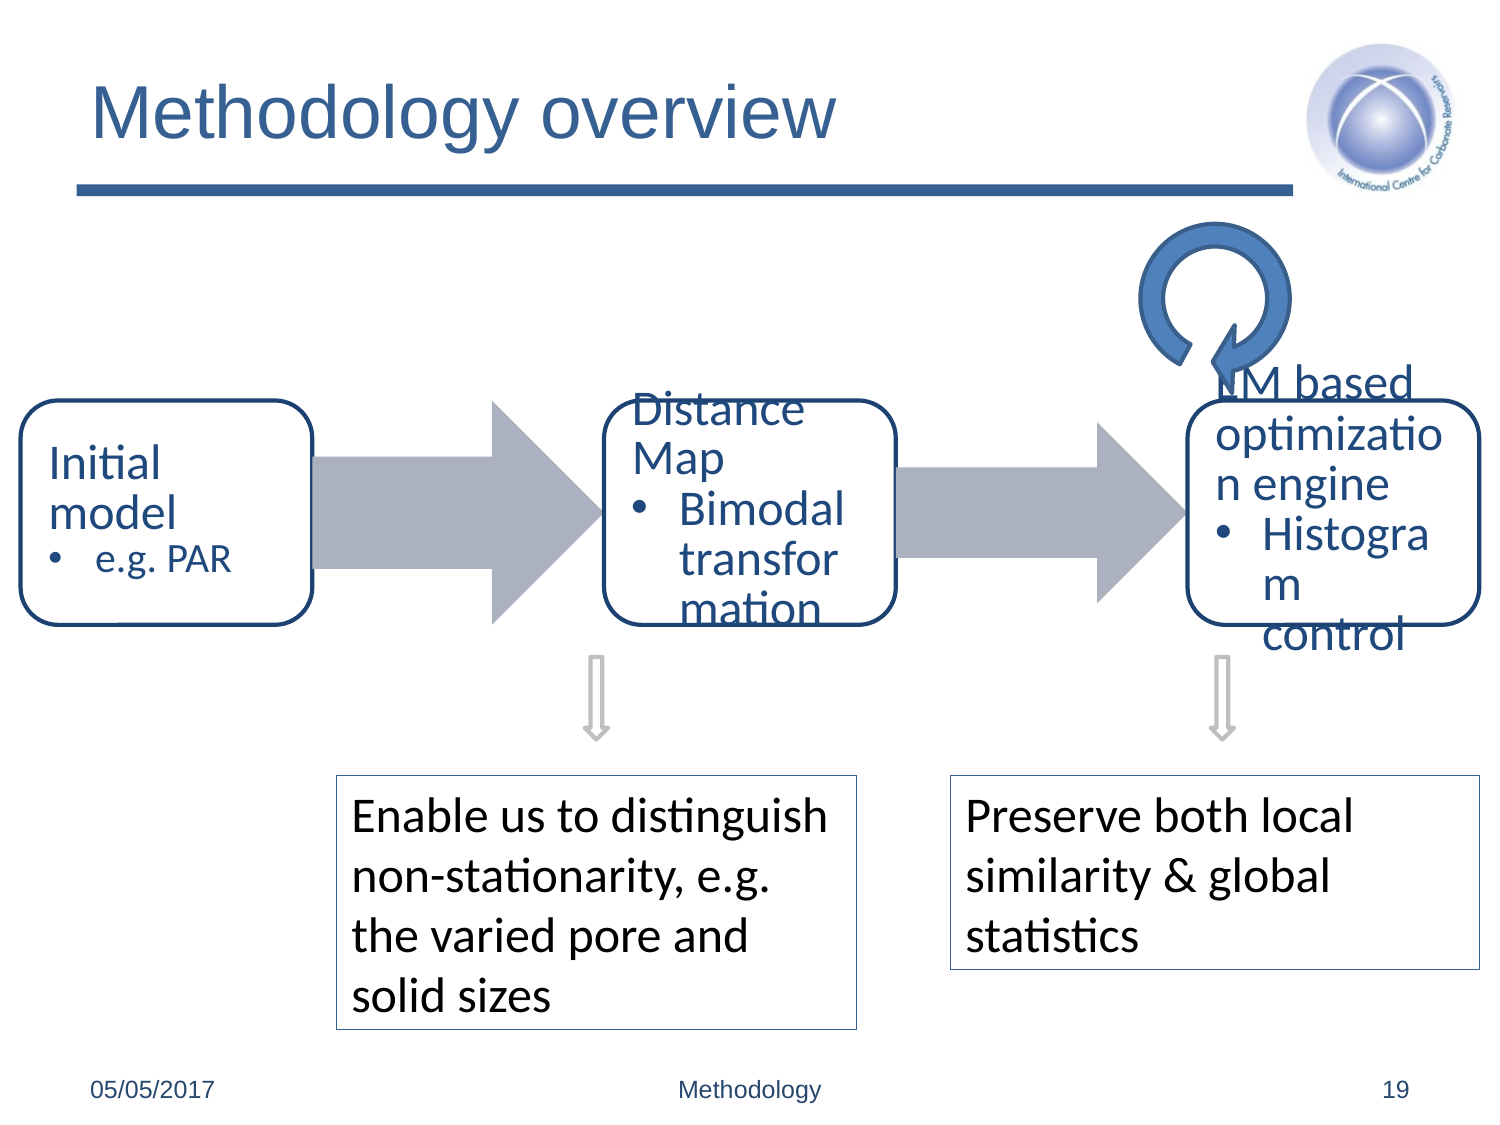

# Methodology overview

Initial model
EM based optimization engine
Distance Map
Histogram control
Bimodal transformation
e.g. PAR

Enable us to distinguish non-stationarity, e.g. the varied pore and solid sizes
Preserve both local similarity & global statistics
05/05/2017
Methodology
19